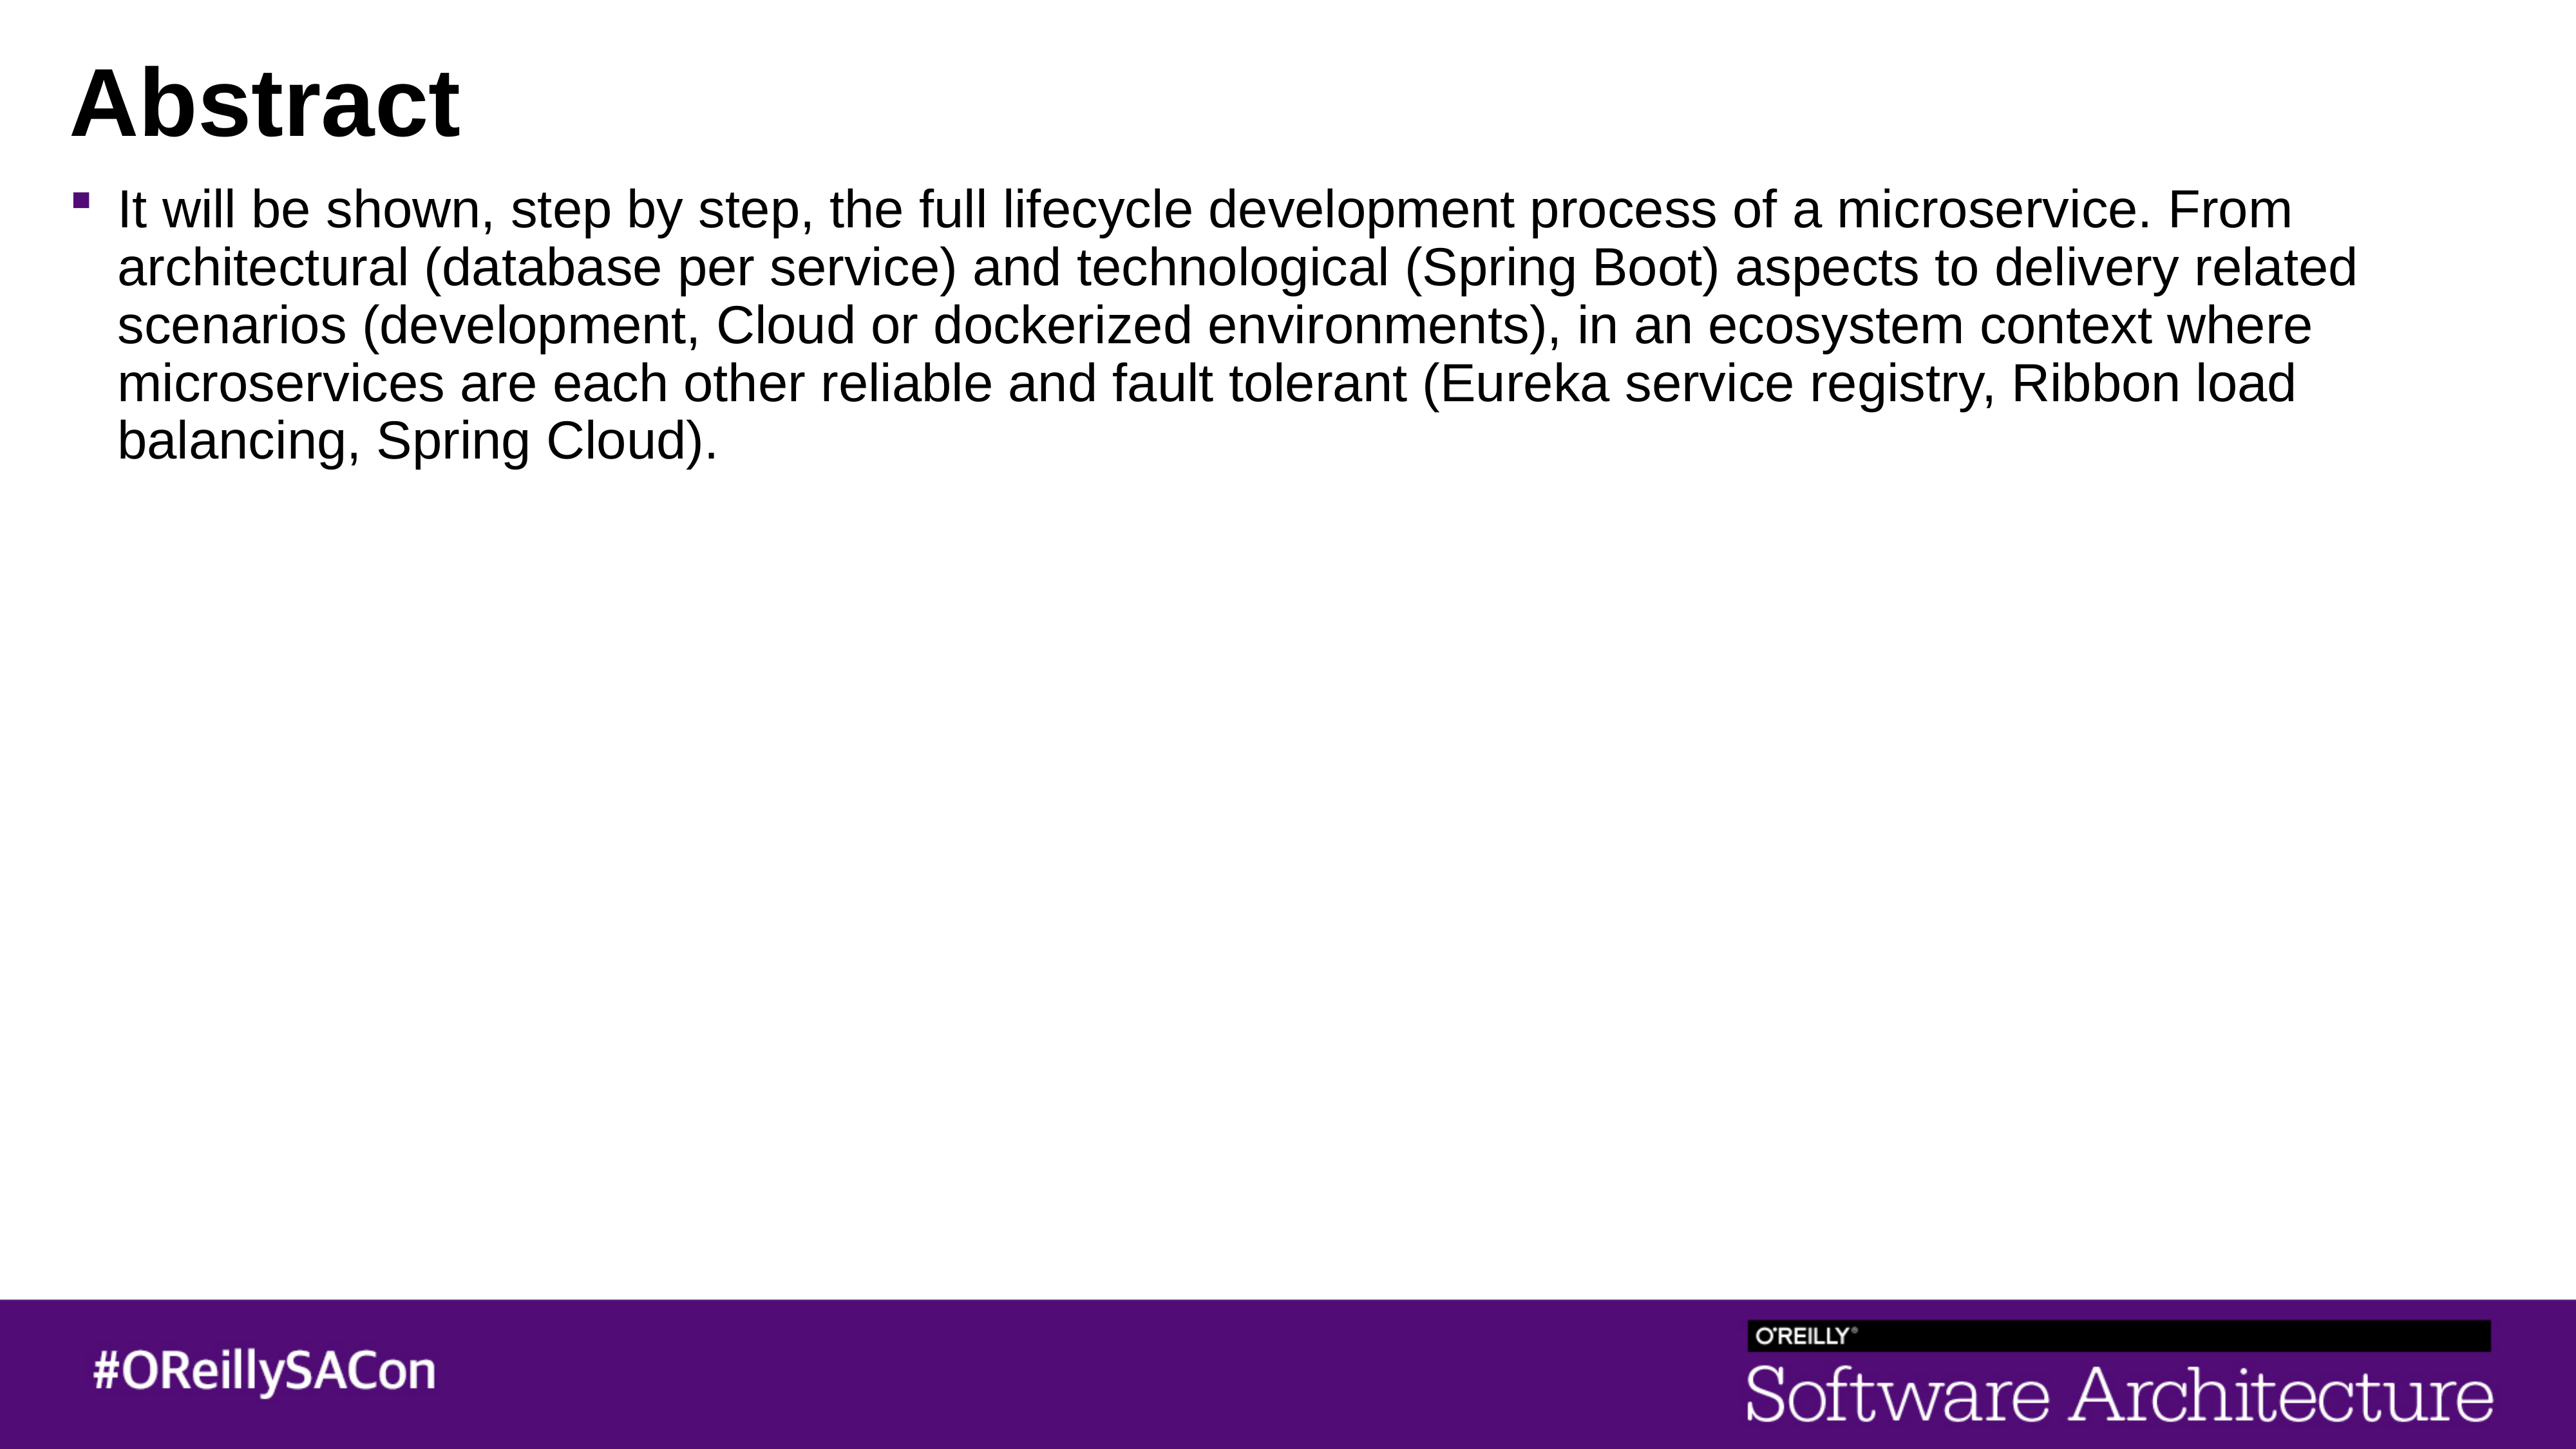

# Abstract
It will be shown, step by step, the full lifecycle development process of a microservice. From architectural (database per service) and technological (Spring Boot) aspects to delivery related scenarios (development, Cloud or dockerized environments), in an ecosystem context where microservices are each other reliable and fault tolerant (Eureka service registry, Ribbon load balancing, Spring Cloud).